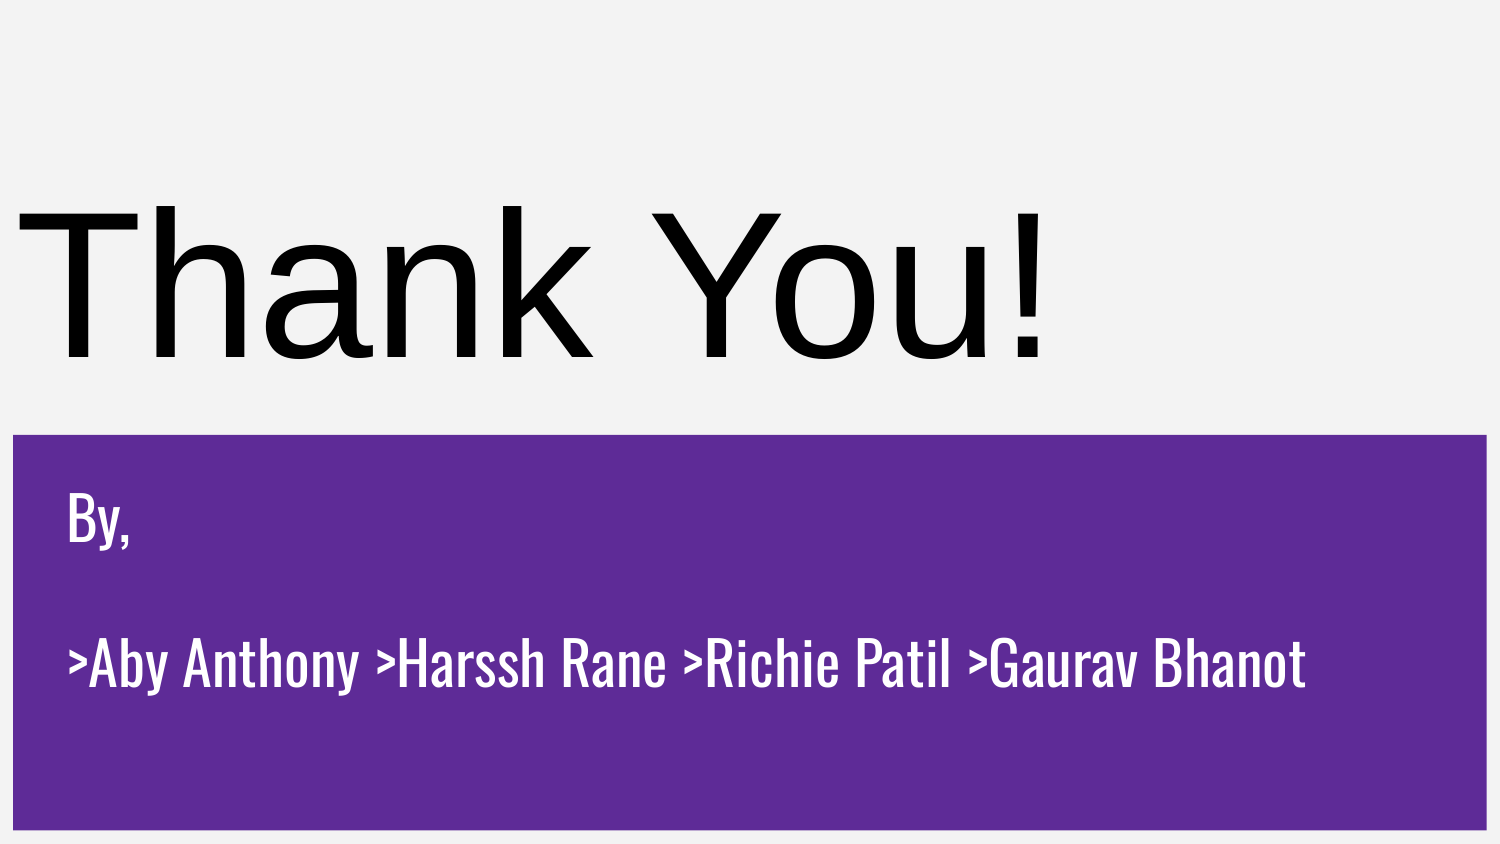

# Thank You!
By,

>Aby Anthony >Harssh Rane >Richie Patil >Gaurav Bhanot